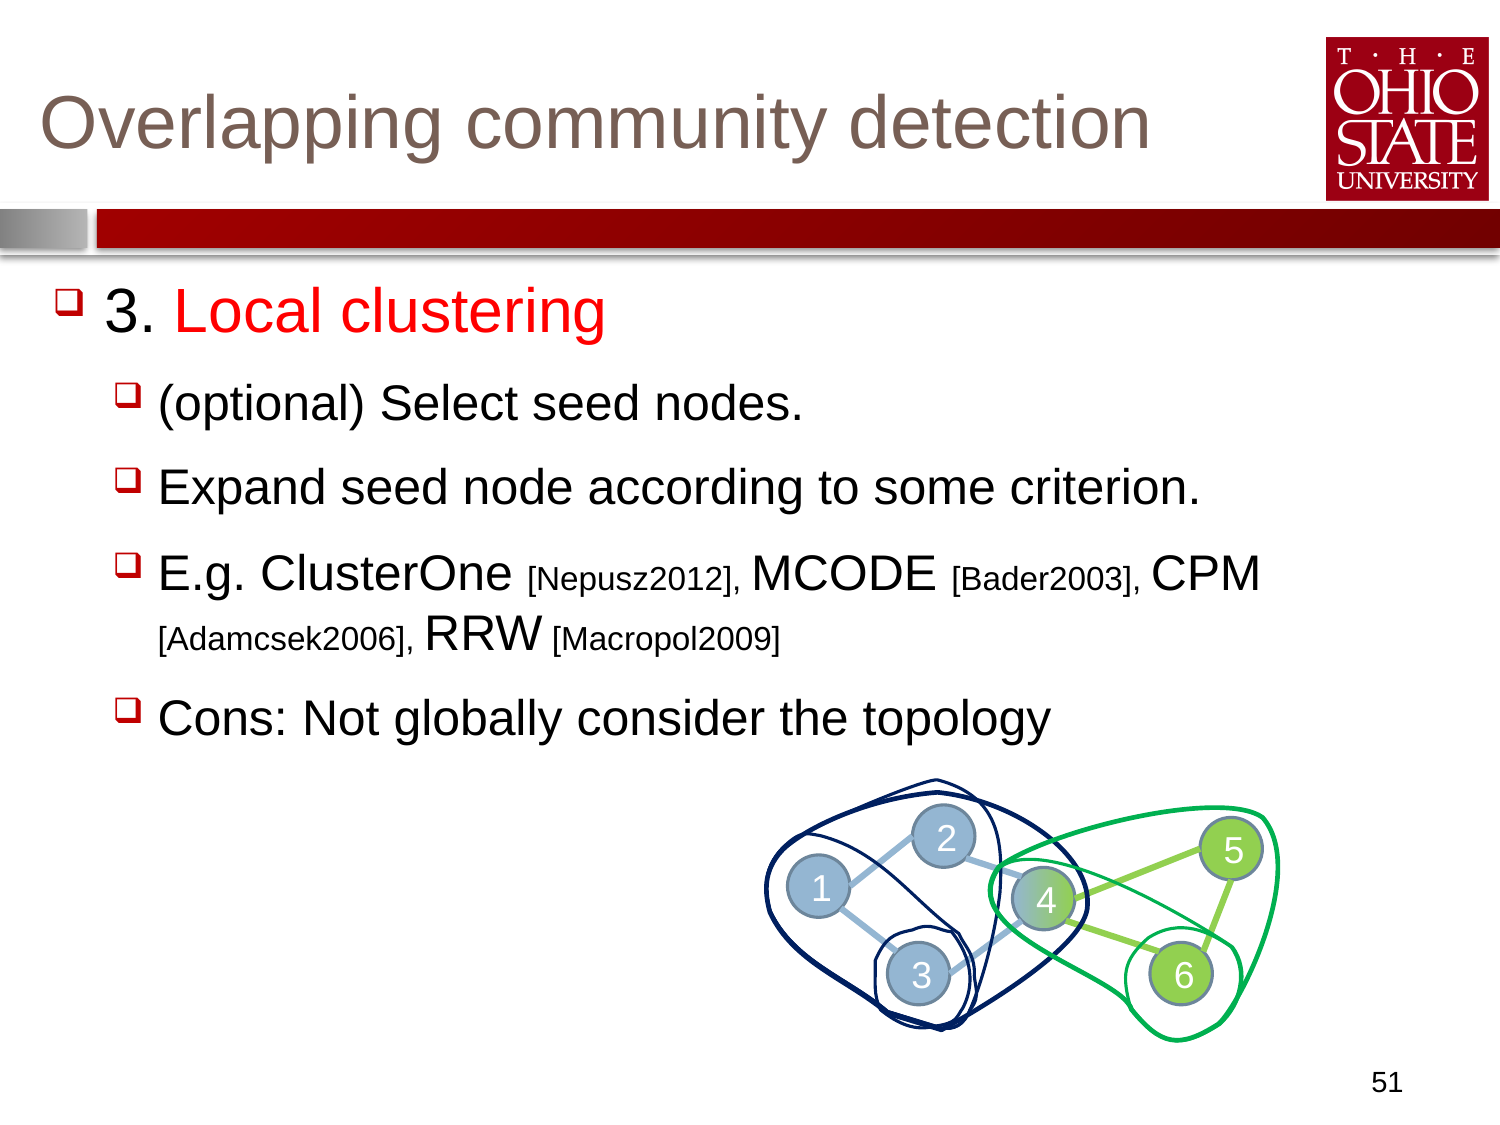

Overlapping community detection
3. Local clustering
(optional) Select seed nodes.
Expand seed node according to some criterion.
E.g. ClusterOne [Nepusz2012], MCODE [Bader2003], CPM [Adamcsek2006], RRW [Macropol2009]
Cons: Not globally consider the topology

2
5

1
4

3
6